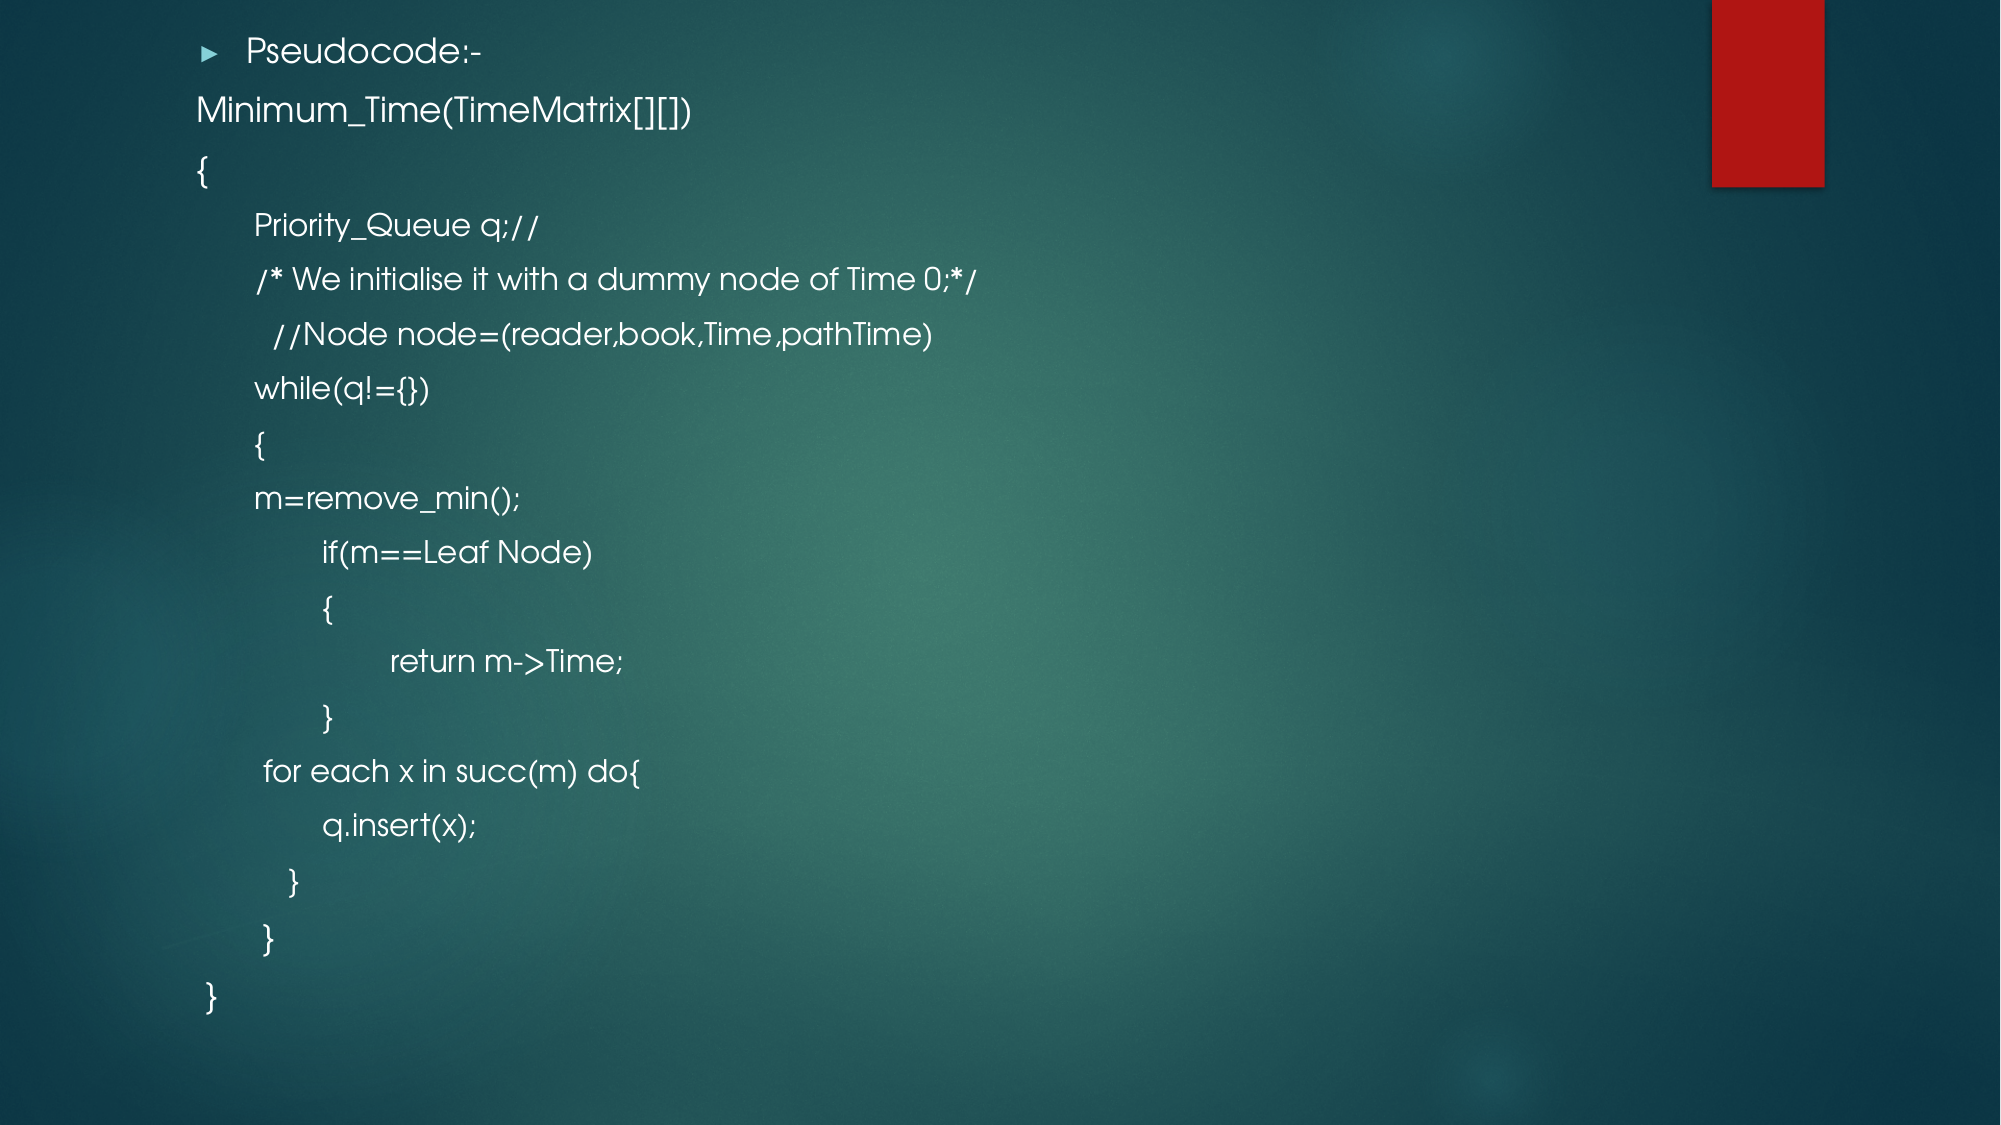

Pseudocode:-
Minimum_Time(TimeMatrix[][])
{
Priority_Queue q;//
/* We initialise it with a dummy node of Time 0;*/
  //Node node=(reader,book,Time,pathTime)
while(q!={})
{
		m=remove_min();
        if(m==Leaf Node)
        {
                return m->Time;
        }
 for each x in succ(m) do{
        q.insert(x);
    }
       }
 }